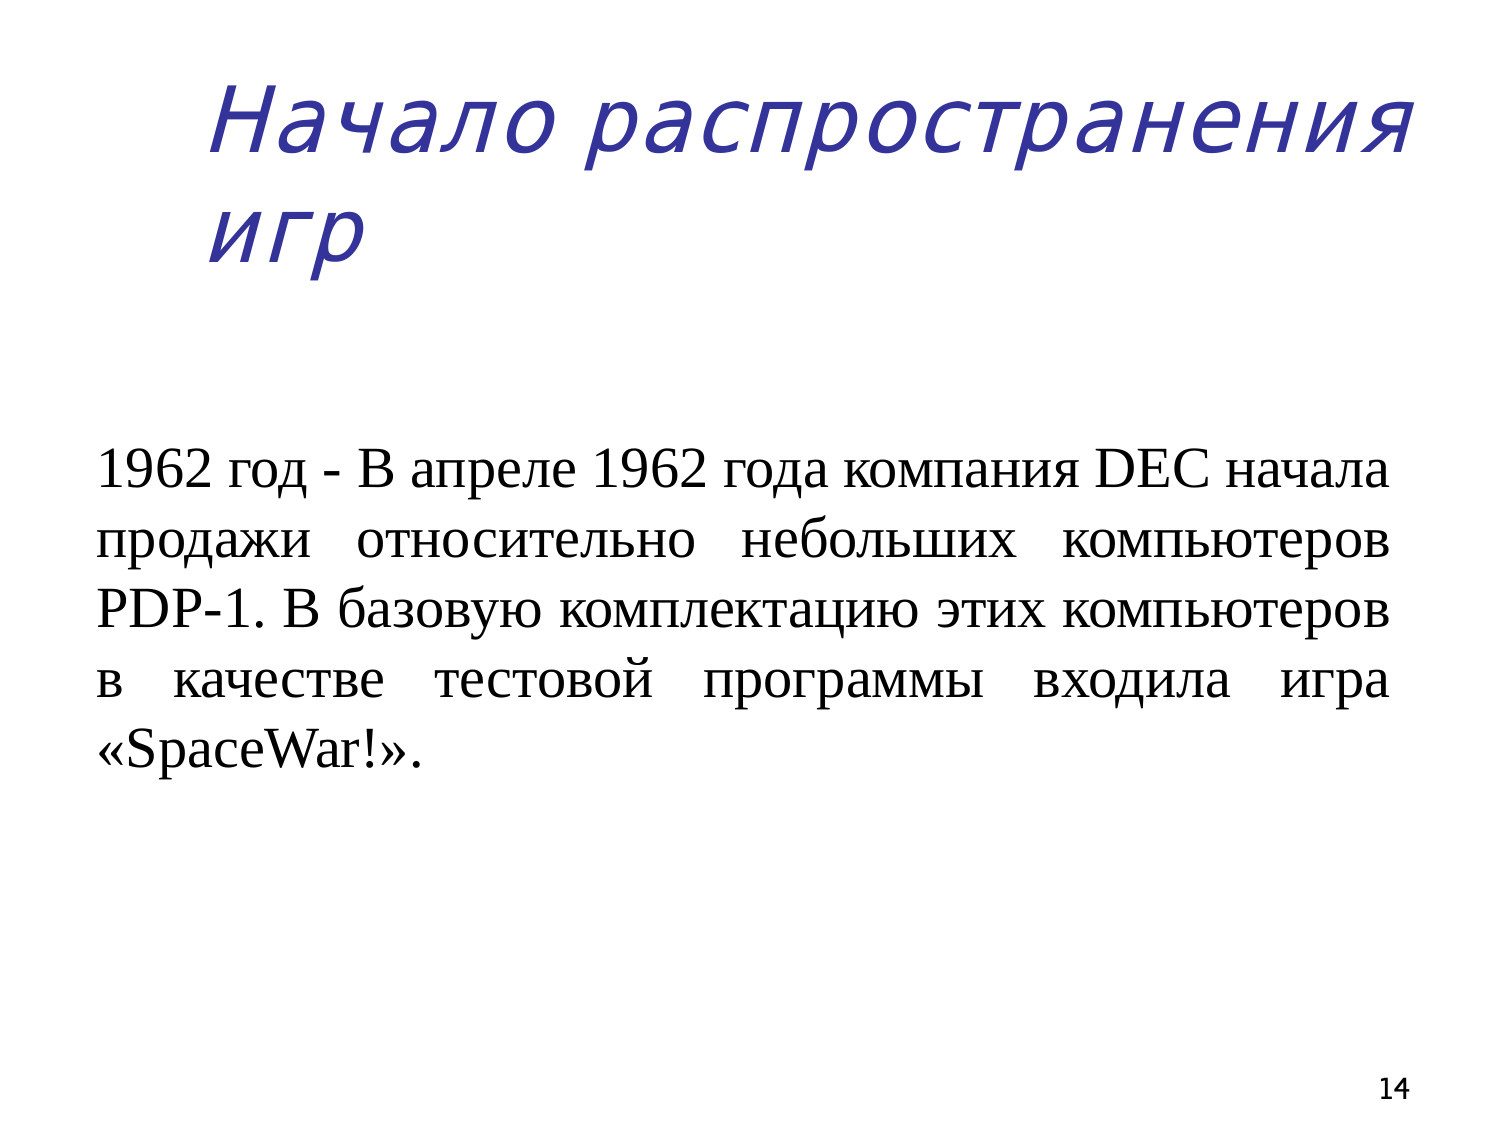

# Начало распространения игр
1962 год - В апреле 1962 года компания DEC начала продажи относительно небольших компьютеров PDP-1. В базовую комплектацию этих компьютеров в качестве тестовой программы входила игра «SpaceWar!».
14